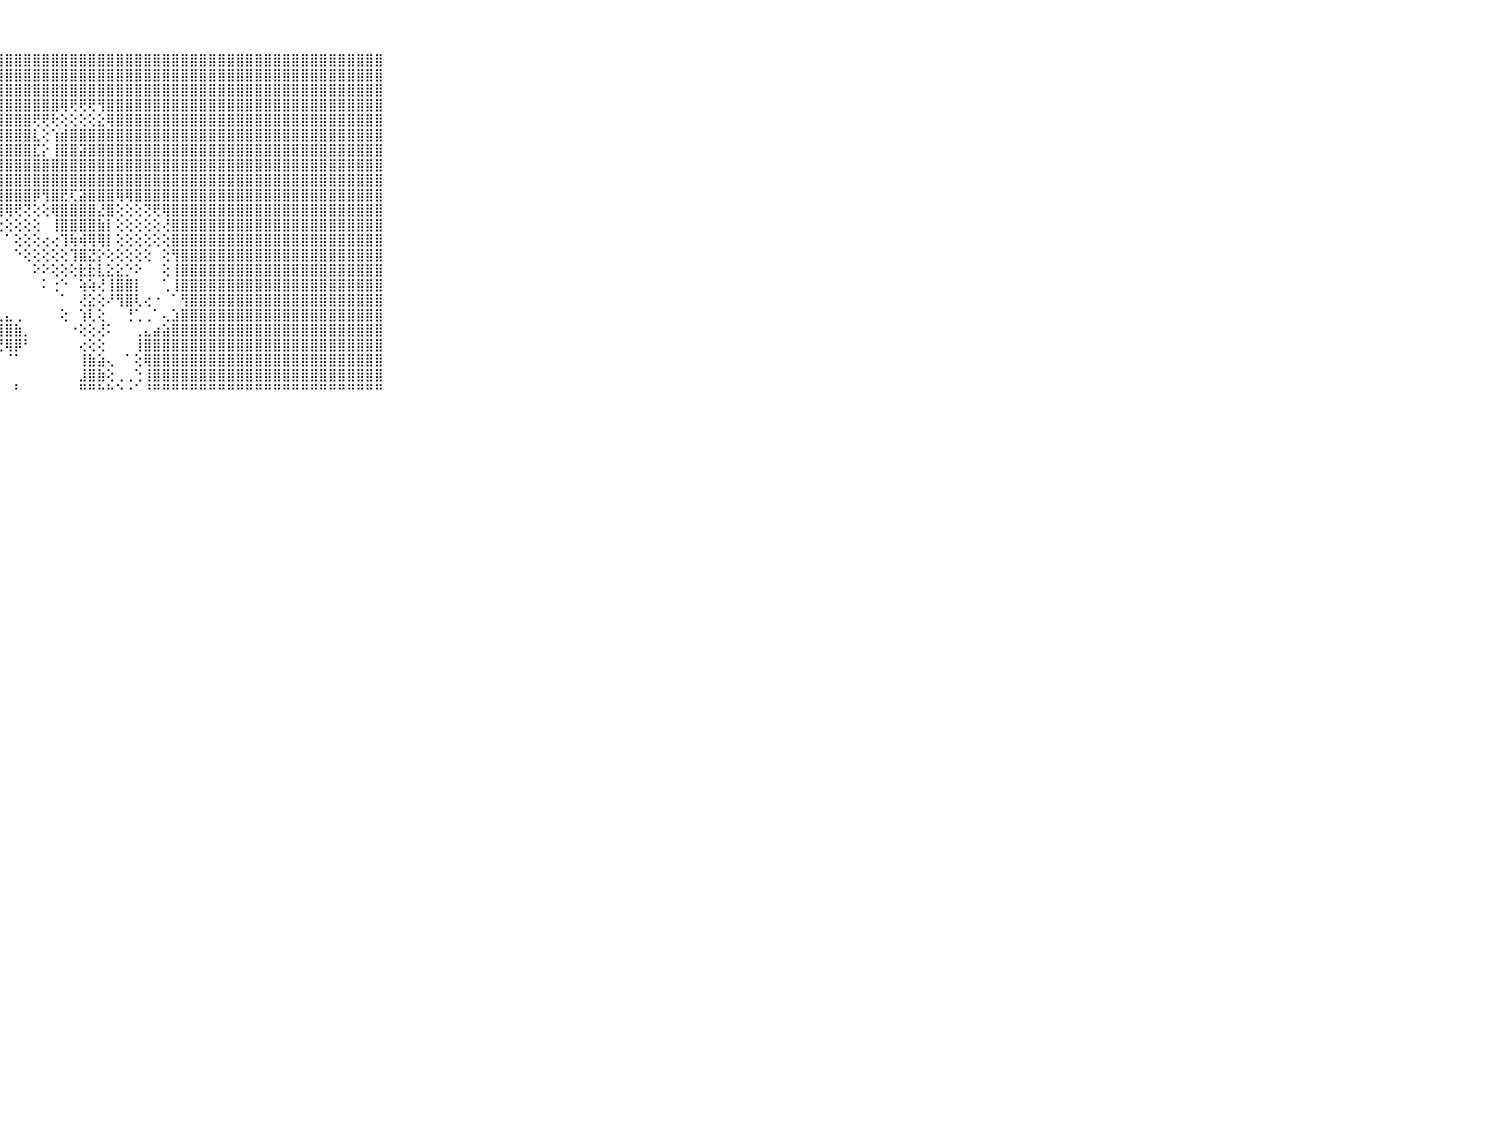

⠀⠀⠀⠀⠀⠀⠀⠀⠀⠀⠀⣿⣿⣿⣿⣿⣿⣿⣿⣿⣿⣿⣿⣿⣿⣿⣿⣿⣿⣿⣿⣿⣿⣿⣿⣿⣿⣿⣿⣿⣿⣿⣿⣿⣿⣿⣿⣿⣿⣿⣿⣿⣿⣿⣿⣿⣿⣿⣿⣿⣿⣿⣿⣿⣿⣿⣿⣿⣿⠀⠀⠀⠀⠀⠀⠀⠀⠀⠀⠀⠀
⠀⠀⠀⠀⠀⠀⠀⠀⠀⠀⠀⣿⣿⣿⣿⣿⣿⣿⣿⣿⣿⣿⣿⣿⣿⣿⣿⣿⣿⣿⣿⣿⣿⣿⣿⣿⣿⣿⣿⣿⣿⣿⣿⣿⣿⣿⣿⣿⣿⣿⣿⣿⣿⣿⣿⣿⣿⣿⣿⣿⣿⣿⣿⣿⣿⣿⣿⣿⣿⠀⠀⠀⠀⠀⠀⠀⠀⠀⠀⠀⠀
⠀⠀⠀⠀⠀⠀⠀⠀⠀⠀⠀⣿⣿⣿⣿⣿⣿⣿⣿⣿⣿⣿⣿⣿⣿⣿⣿⣿⣿⣿⣿⣿⣿⣿⣿⣿⣿⣿⣿⣿⣿⣿⣿⣿⣿⣿⣿⣿⣿⣿⣿⣿⣿⣿⣿⣿⣿⣿⣿⣿⣿⣿⣿⣿⣿⣿⣿⣿⣿⠀⠀⠀⠀⠀⠀⠀⠀⠀⠀⠀⠀
⠀⠀⠀⠀⠀⠀⠀⠀⠀⠀⠀⣿⣿⣿⣿⣿⣿⣿⣿⣿⣿⣿⣿⣿⣿⣿⣿⣿⣿⣿⣿⣿⣿⣿⢿⢟⢟⢟⢻⣿⣿⣿⣿⣿⣿⣿⣿⣿⣿⣿⣿⣿⣿⣿⣿⣿⣿⣿⣿⣿⣿⣿⣿⣿⣿⣿⣿⣿⣿⠀⠀⠀⠀⠀⠀⠀⠀⠀⠀⠀⠀
⠀⠀⠀⠀⠀⠀⠀⠀⠀⠀⠀⣿⣿⣿⣿⣿⣿⣿⣿⣿⣿⣿⣿⣿⣿⣿⣿⣿⣿⣿⣿⢟⢟⢗⢕⢕⢕⢕⣕⢿⣿⣿⣿⣿⣿⣿⣿⣿⣿⣿⣿⣿⣿⣿⣿⣿⣿⣿⣿⣿⣿⣿⣿⣿⣿⣿⣿⣿⣿⠀⠀⠀⠀⠀⠀⠀⠀⠀⠀⠀⠀
⠀⠀⠀⠀⠀⠀⠀⠀⠀⠀⠀⣿⣿⣿⣿⣿⣿⣿⣿⣿⣿⣿⣿⣿⣿⣿⣿⣿⣿⣿⣿⣇⢕⢱⣾⣿⣿⣿⣿⣿⣿⣿⣿⣿⣿⣿⣿⣿⣿⣿⣿⣿⣿⣿⣿⣿⣿⣿⣿⣿⣿⣿⣿⣿⣿⣿⣿⣿⣿⠀⠀⠀⠀⠀⠀⠀⠀⠀⠀⠀⠀
⠀⠀⠀⠀⠀⠀⠀⠀⠀⠀⠀⣿⣿⣿⣿⣿⣿⣿⣿⣿⣿⣿⣿⣿⣿⣿⣿⣿⣿⣿⣿⣏⡕⢸⣿⣿⣽⣿⣿⣿⣿⣿⣿⣿⣿⣿⣿⣿⣿⣿⣿⣿⣿⣿⣿⣿⣿⣿⣿⣿⣿⣿⣿⣿⣿⣿⣿⣿⣿⠀⠀⠀⠀⠀⠀⠀⠀⠀⠀⠀⠀
⠀⠀⠀⠀⠀⠀⠀⠀⠀⠀⠀⣿⣿⣿⣿⣿⣿⣿⣿⣿⣿⣿⣿⣿⣿⣿⣿⣿⣿⣿⣿⣿⣿⣿⣿⣿⣿⣿⣿⣿⣿⣿⣿⣿⣿⣿⣿⣿⣿⣿⣿⣿⣿⣿⣿⣿⣿⣿⣿⣿⣿⣿⣿⣿⣿⣿⣿⣿⣿⠀⠀⠀⠀⠀⠀⠀⠀⠀⠀⠀⠀
⠀⠀⠀⠀⠀⠀⠀⠀⠀⠀⠀⣿⣿⣿⣿⣿⣿⣿⣿⣿⣿⣿⣿⣿⣿⣿⣿⣿⣿⣿⣿⣿⣿⣿⣿⣿⣿⣿⣿⣿⣿⣿⣿⣿⣿⣿⣿⣿⣿⣿⣿⣿⣿⣿⣿⣿⣿⣿⣿⣿⣿⣿⣿⣿⣿⣿⣿⣿⣿⠀⠀⠀⠀⠀⠀⠀⠀⠀⠀⠀⠀
⠀⠀⠀⠀⠀⠀⠀⠀⠀⠀⠀⣿⣿⣿⣿⣿⣿⣿⣿⣿⣿⣿⣿⣿⣿⣿⣿⣿⣿⣿⣿⡿⢻⣿⣟⢏⣽⣿⣿⣿⢿⢿⣿⣿⣿⣿⣿⣿⣿⣿⣿⣿⣿⣿⣿⣿⣿⣿⣿⣿⣿⣿⣿⣿⣿⣿⣿⣿⣿⠀⠀⠀⠀⠀⠀⠀⠀⠀⠀⠀⠀
⠀⠀⠀⠀⠀⠀⠀⠀⠀⠀⠀⣿⣿⣿⣿⣿⣿⣿⣿⣿⣿⣿⣿⣿⣿⣿⣿⣿⢿⢟⢝⢕⢕⢿⣿⣿⣿⣿⣜⣿⢕⢕⢕⢝⢟⢿⣿⣿⣿⣿⣿⣿⣿⣿⣿⣿⣿⣿⣿⣿⣿⣿⣿⣿⣿⣿⣿⣿⣿⠀⠀⠀⠀⠀⠀⠀⠀⠀⠀⠀⠀
⠀⠀⠀⠀⠀⠀⠀⠀⠀⠀⠀⣿⣿⣿⣿⣿⣿⣿⣿⣿⣿⣿⣿⣿⣿⢟⢏⢕⢕⢕⢕⢕⠀⢸⣿⣿⣿⣿⣷⡇⢕⢕⢕⢕⢕⢜⣿⣿⣿⣿⣿⣿⣿⣿⣿⣿⣿⣿⣿⣿⣿⣿⣿⣿⣿⣿⣿⣿⣿⠀⠀⠀⠀⠀⠀⠀⠀⠀⠀⠀⠀
⠀⠀⠀⠀⠀⠀⠀⠀⠀⠀⠀⣿⣿⣿⣿⣿⣿⣿⣿⣿⣿⣿⣿⣿⡏⠕⠕⠁⠁⢕⢕⢕⢔⢔⢹⢷⢾⢿⢿⡇⢕⢕⢕⢕⢕⢕⣿⣿⣿⣿⣿⣿⣿⣿⣿⣿⣿⣿⣿⣿⣿⣿⣿⣿⣿⣿⣿⣿⣿⠀⠀⠀⠀⠀⠀⠀⠀⠀⠀⠀⠀
⠀⠀⠀⠀⠀⠀⠀⠀⠀⠀⠀⣿⣿⣿⣿⣿⣿⣿⣿⣿⣿⣿⣿⣿⢕⠀⠀⠀⠀⠑⢕⢕⢕⢕⢕⢹⣿⣝⡕⢕⢕⢕⢕⢕⠀⢕⢻⣿⣿⣿⣿⣿⣿⣿⣿⣿⣿⣿⣿⣿⣿⣿⣿⣿⣿⣿⣿⣿⣿⠀⠀⠀⠀⠀⠀⠀⠀⠀⠀⠀⠀
⠀⠀⠀⠀⠀⠀⠀⠀⠀⠀⠀⣿⣿⣿⣿⣿⣿⣿⣿⣿⣿⣿⣿⡿⢕⠀⠀⠀⠀⠀⠀⠕⠕⢕⢕⢕⣗⣗⣇⣕⣕⡑⠕⠀⠀⢕⢸⣿⣿⣿⣿⣿⣿⣿⣿⣿⣿⣿⣿⣿⣿⣿⣿⣿⣿⣿⣿⣿⣿⠀⠀⠀⠀⠀⠀⠀⠀⠀⠀⠀⠀
⠀⠀⠀⠀⠀⠀⠀⠀⠀⠀⠀⣿⣿⣿⣿⣿⣿⣿⣿⣿⣿⣿⣿⡇⠐⠀⠀⠀⠀⠀⠀⠀⠅⢐⠑⠀⢵⢵⢜⢸⣿⣿⡇⠀⠀⢁⢸⣿⣿⣿⣿⣿⣿⣿⣿⣿⣿⣿⣿⣿⣿⣿⣿⣿⣿⣿⣿⣿⣿⠀⠀⠀⠀⠀⠀⠀⠀⠀⠀⠀⠀
⠀⠀⠀⠀⠀⠀⠀⠀⠀⠀⠀⣿⣿⣿⣿⣿⣿⣿⣿⣿⣿⣿⣿⡇⠄⠀⠀⠀⠀⠀⠀⠀⠀⠀⠁⠀⢜⣕⢕⠜⢻⣿⢇⢔⠐⠀⠁⢻⣿⣿⣿⣿⣿⣿⣿⣿⣿⣿⣿⣿⣿⣿⣿⣿⣿⣿⣿⣿⣿⠀⠀⠀⠀⠀⠀⠀⠀⠀⠀⠀⠀
⠀⠀⠀⠀⠀⠀⠀⠀⠀⠀⠀⣿⣿⣿⣿⣿⣿⣿⣿⣿⣿⣿⣿⢕⢀⠀⠀⣄⣄⢀⠀⠀⠀⠀⢕⠀⢱⢇⢕⠀⠀⢘⢁⢀⠁⢄⣱⣿⣿⣿⣿⣿⣿⣿⣿⣿⣿⣿⣿⣿⣿⣿⣿⣿⣿⣿⣿⣿⣿⠀⠀⠀⠀⠀⠀⠀⠀⠀⠀⠀⠀
⠀⠀⠀⠀⠀⠀⠀⠀⠀⠀⠀⣿⣿⣿⣿⣿⣿⣿⣿⣿⣿⣿⣯⡁⠔⠐⢴⢾⣿⣷⡀⠀⠀⠀⠀⠐⢕⢕⢜⠅⠀⠀⢀⣄⣴⣵⣿⣿⣿⣿⣿⣿⣿⣿⣿⣿⣿⣿⣿⣿⣿⣿⣿⣿⣿⣿⣿⣿⣿⠀⠀⠀⠀⠀⠀⠀⠀⠀⠀⠀⠀
⠀⠀⠀⠀⠀⠀⠀⠀⠀⠀⠀⣿⣿⣿⣿⣿⣿⣿⣿⣿⣿⣿⣿⣇⡐⠀⠕⢜⢿⡿⠃⠀⠀⠀⠀⠀⢔⢕⢕⠀⠀⠀⢸⣿⣿⣿⣿⣿⣿⣿⣿⣿⣿⣿⣿⣿⣿⣿⣿⣿⣿⣿⣿⣿⣿⣿⣿⣿⣿⠀⠀⠀⠀⠀⠀⠀⠀⠀⠀⠀⠀
⠀⠀⠀⠀⠀⠀⠀⠀⠀⠀⠀⣿⣿⣿⣿⣿⣿⣿⣿⣿⣿⣿⣿⣿⣿⢕⠄⠄⠈⠁⠀⠀⠀⠀⠀⠀⢸⣷⣵⢄⠀⠁⢕⢿⣿⣿⣿⣿⣿⣿⣿⣿⣿⣿⣿⣿⣿⣿⣿⣿⣿⣿⣿⣿⣿⣿⣿⣿⣿⠀⠀⠀⠀⠀⠀⠀⠀⠀⠀⠀⠀
⠀⠀⠀⠀⠀⠀⠀⠀⠀⠀⠀⣿⣿⣿⣿⣿⣿⣿⣿⣿⣿⣿⣿⣿⡇⠁⠀⠀⠀⠀⠀⠀⠀⠀⠀⠀⣸⣿⣷⢕⢀⢀⢑⢸⣿⣿⣿⣿⣿⣿⣿⣿⣿⣿⣿⣿⣿⣿⣿⣿⣿⣿⣿⣿⣿⣿⣿⣿⣿⠀⠀⠀⠀⠀⠀⠀⠀⠀⠀⠀⠀
⠀⠀⠀⠀⠀⠀⠀⠀⠀⠀⠀⠛⠛⠛⠛⠛⠛⠛⠛⠛⠛⠛⠛⠛⠑⠀⠀⠀⠀⠃⠀⠀⠀⠀⠀⠀⠛⠛⠓⠓⠑⠐⠁⠘⠛⠛⠛⠛⠛⠛⠛⠛⠛⠛⠛⠛⠛⠛⠛⠛⠛⠛⠛⠛⠛⠛⠛⠛⠛⠀⠀⠀⠀⠀⠀⠀⠀⠀⠀⠀⠀